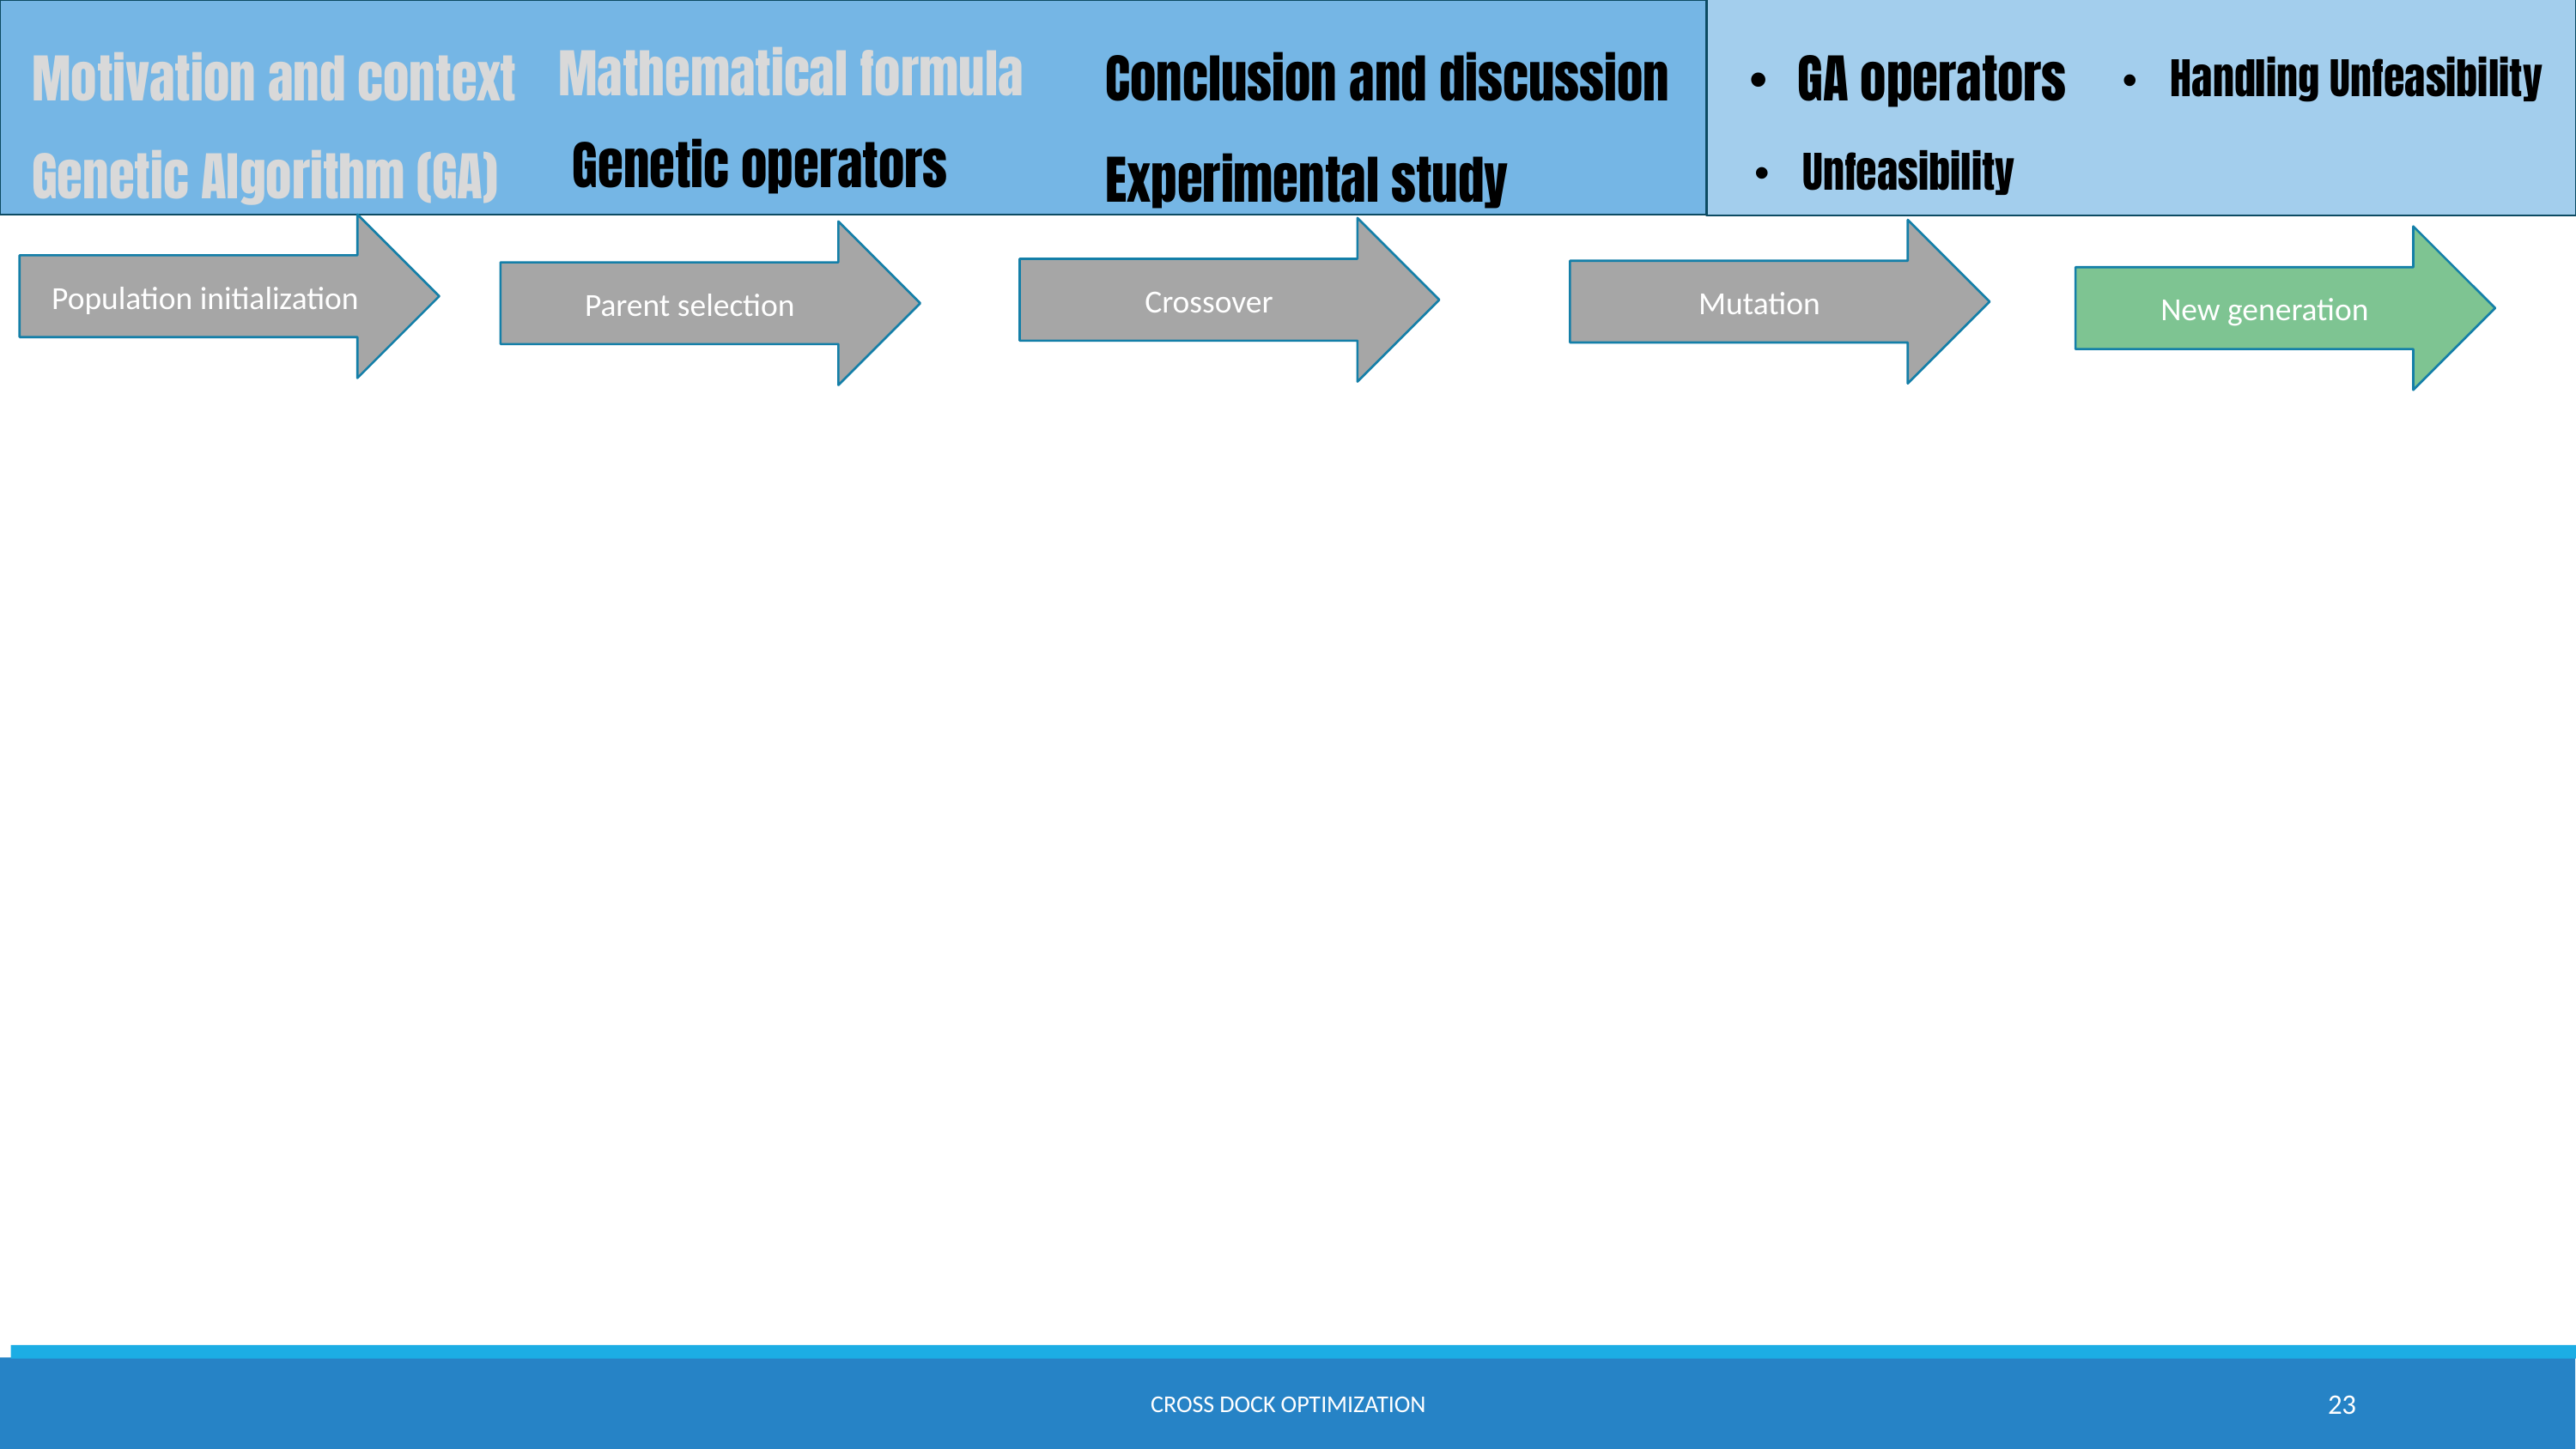

Handling Unfeasibility
Mathematical formula
Motivation and context
Conclusion and discussion
GA operators
Genetic operators
Unfeasibility
Genetic Algorithm (GA)
Experimental study
Population initialization
Crossover
Mutation
Parent selection
New generation
Cross dock optimization
23